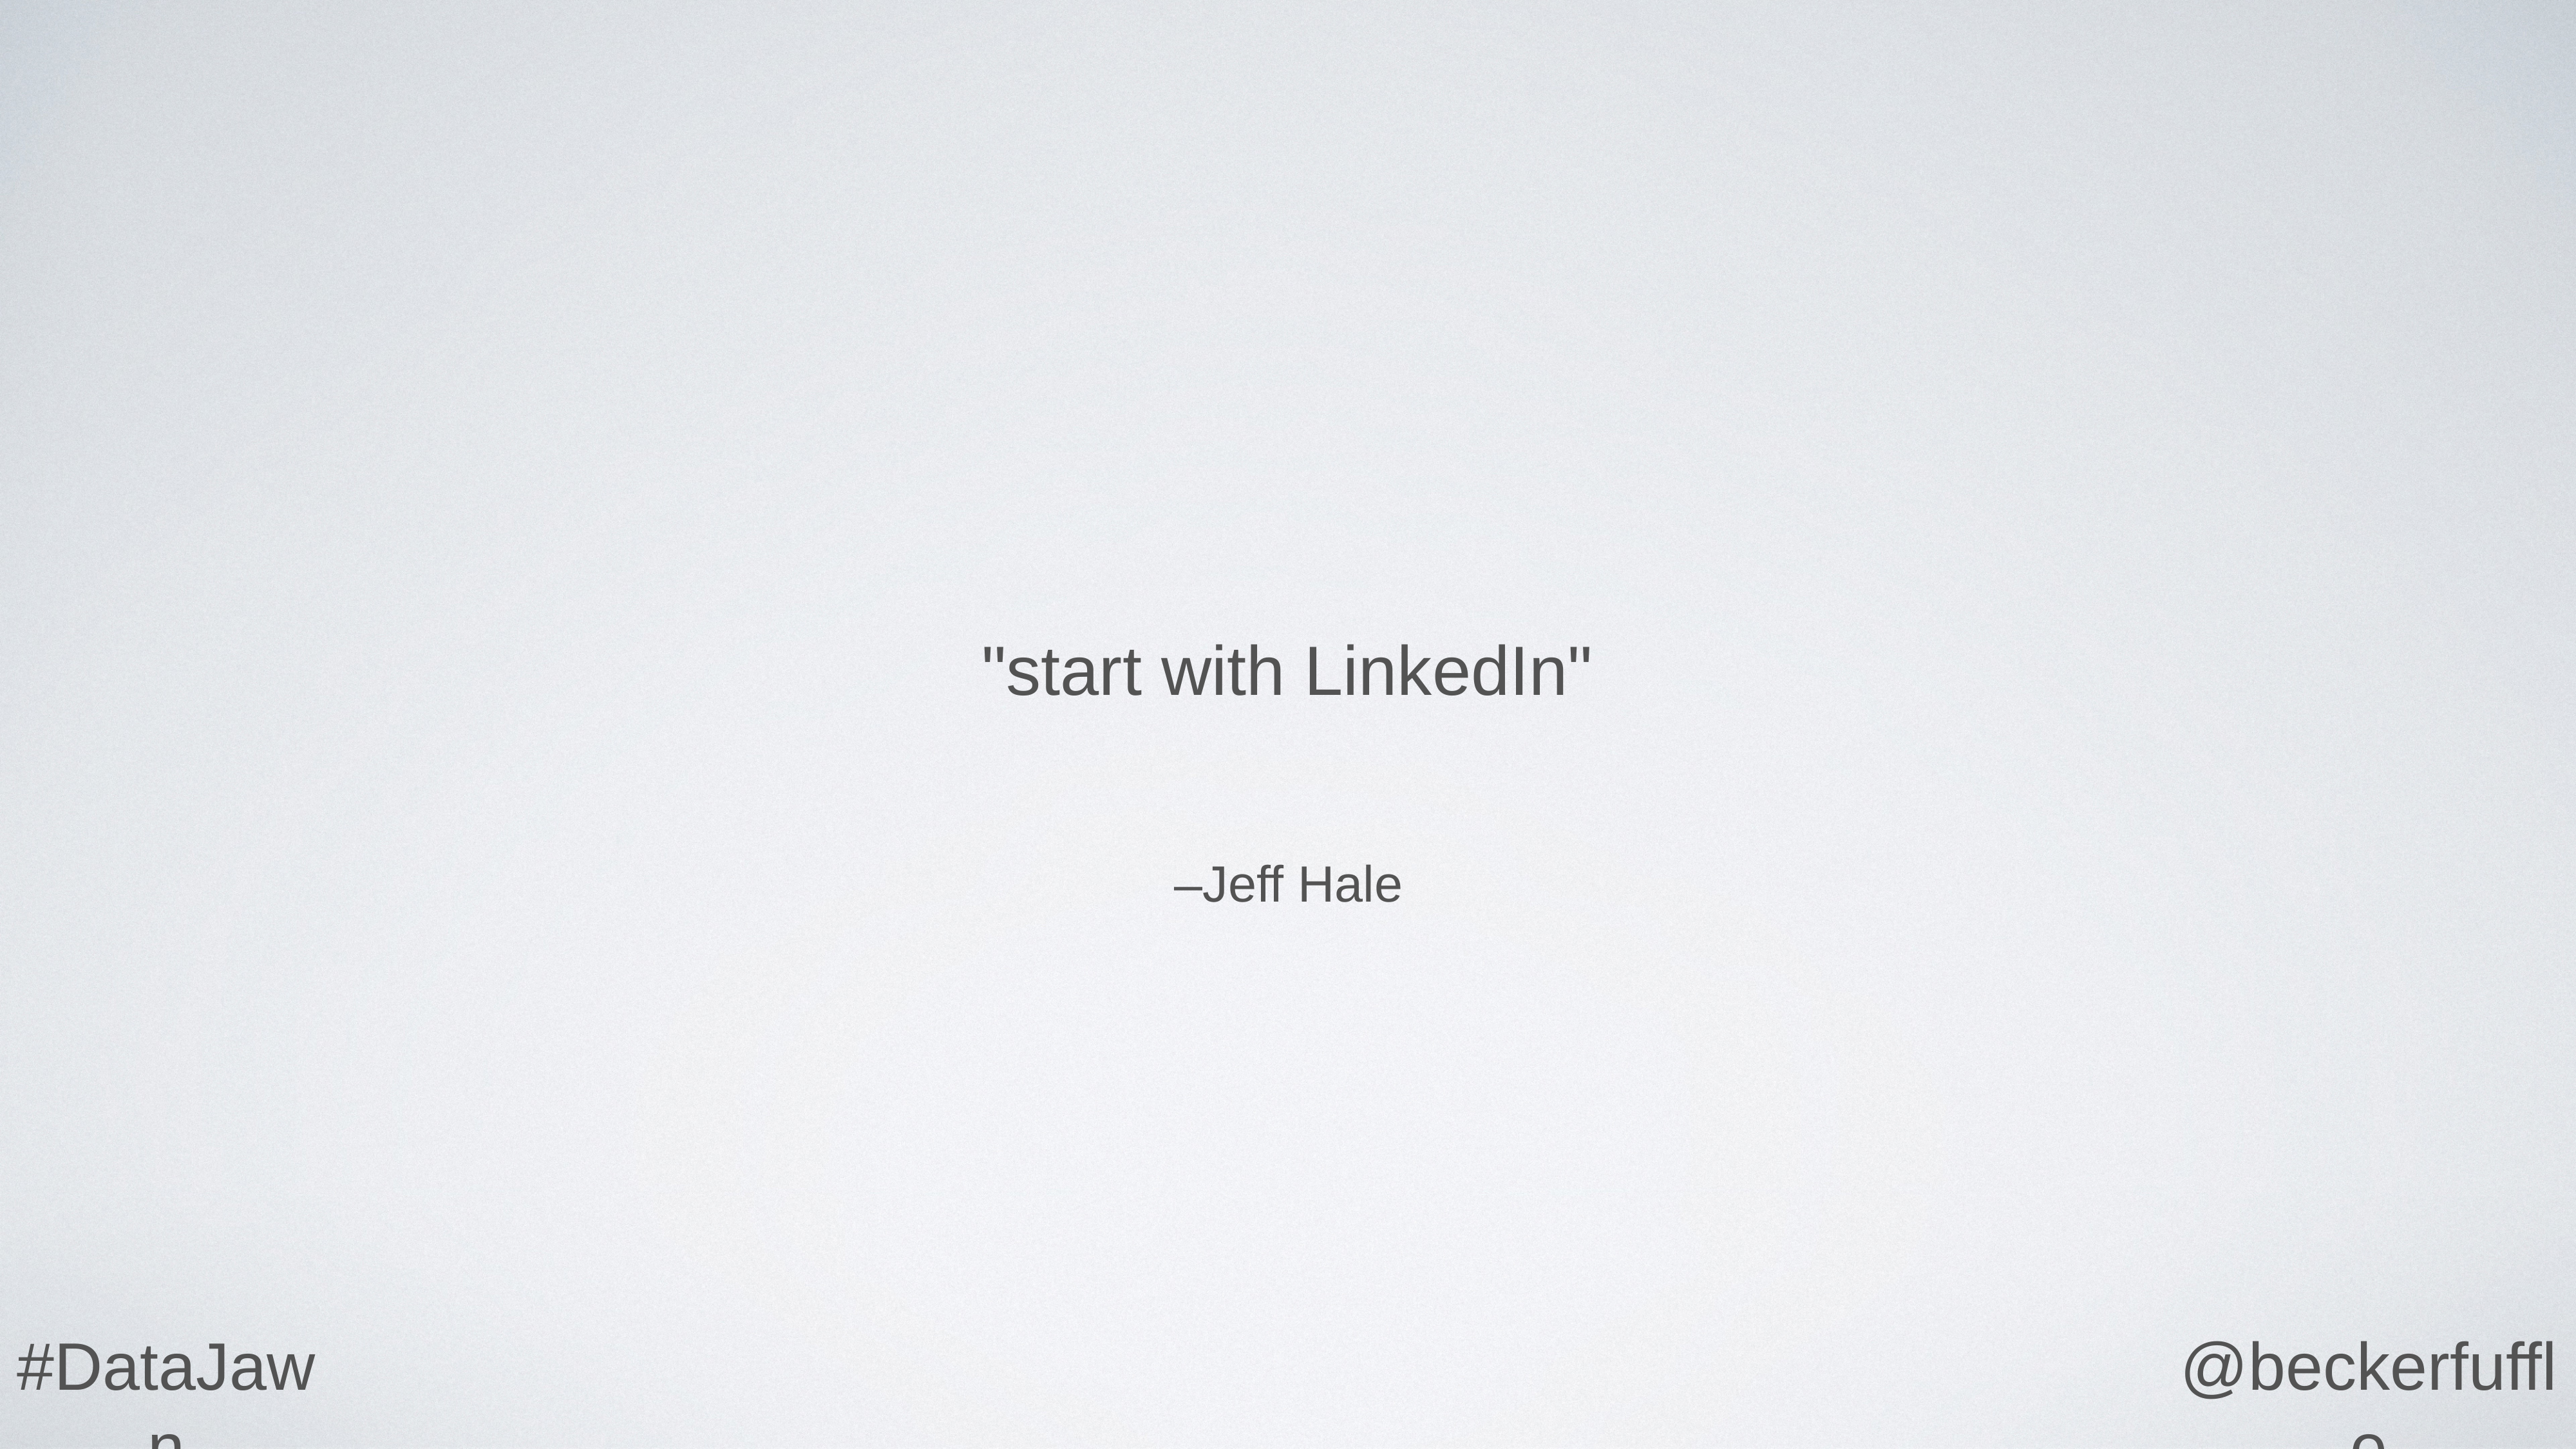

"start with LinkedIn"
–Jeff Hale
#DataJawn
@beckerfuffle